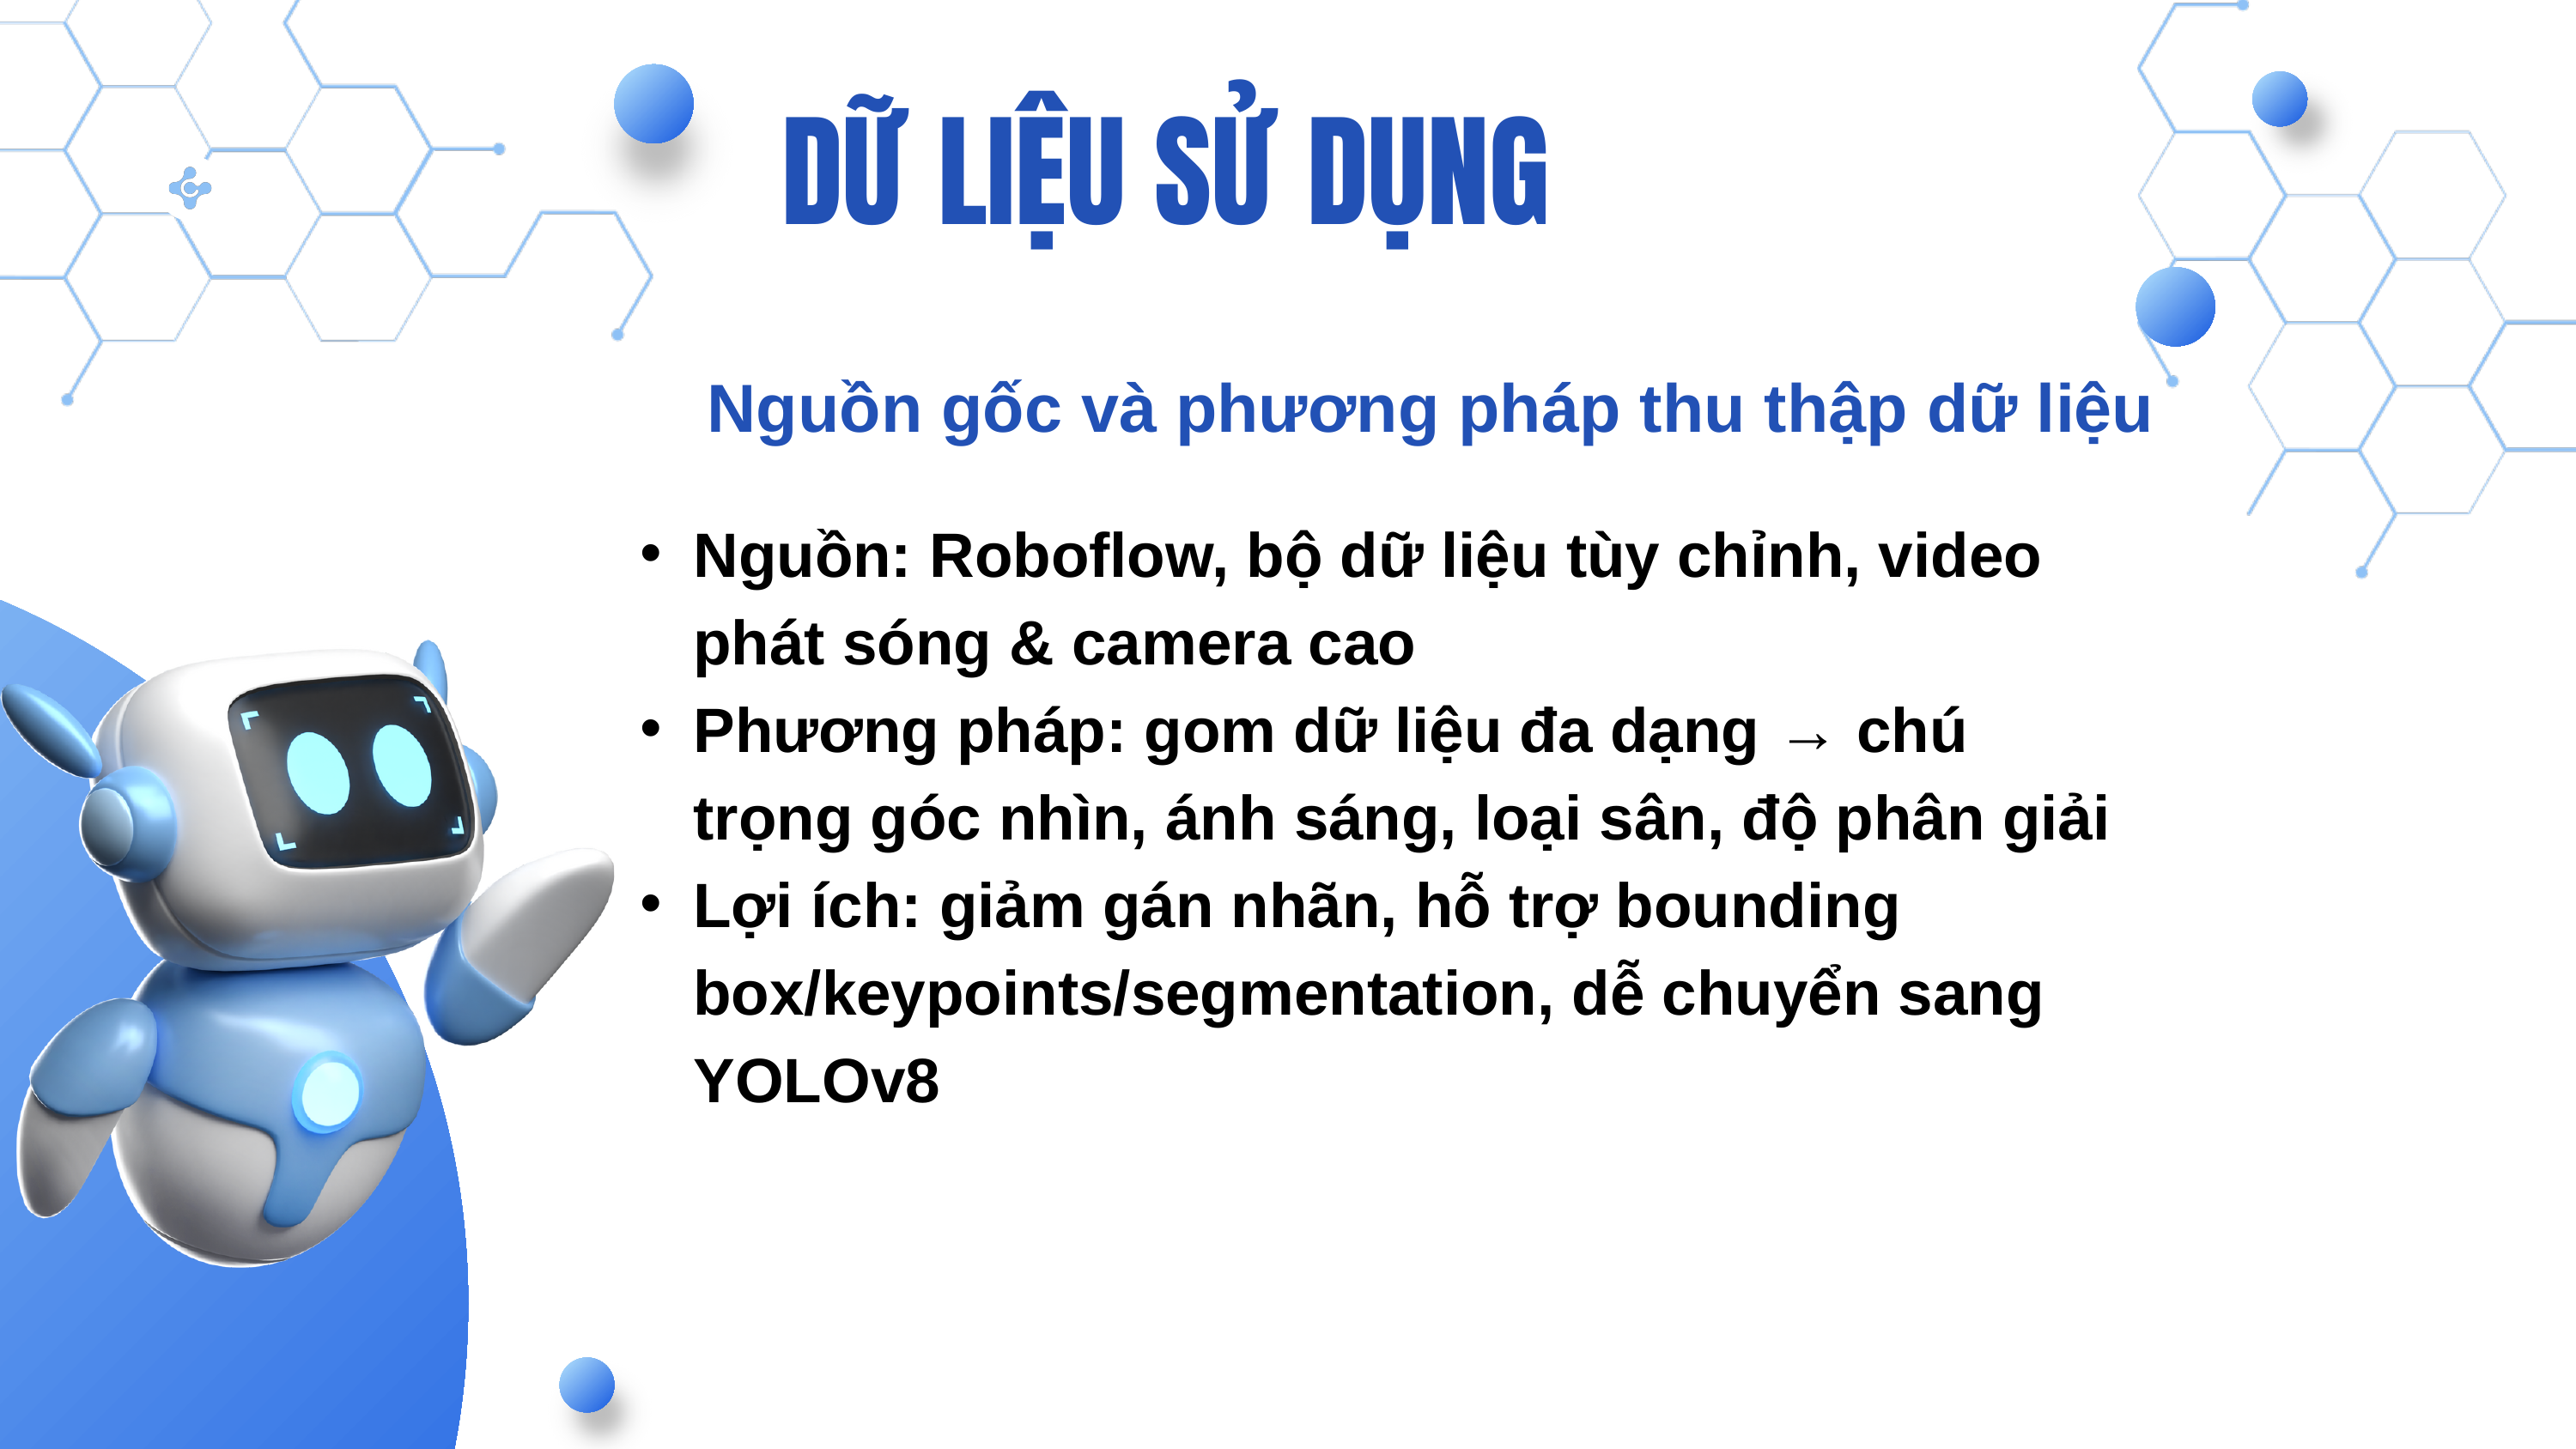

DỮ LIỆU SỬ DỤNG

Nguồn gốc và phương pháp thu thập dữ liệu

Nguồn: Roboflow, bộ dữ liệu tùy chỉnh, video phát sóng & camera cao
Phương pháp: gom dữ liệu đa dạng → chú trọng góc nhìn, ánh sáng, loại sân, độ phân giải
Lợi ích: giảm gán nhãn, hỗ trợ bounding box/keypoints/segmentation, dễ chuyển sang YOLOv8